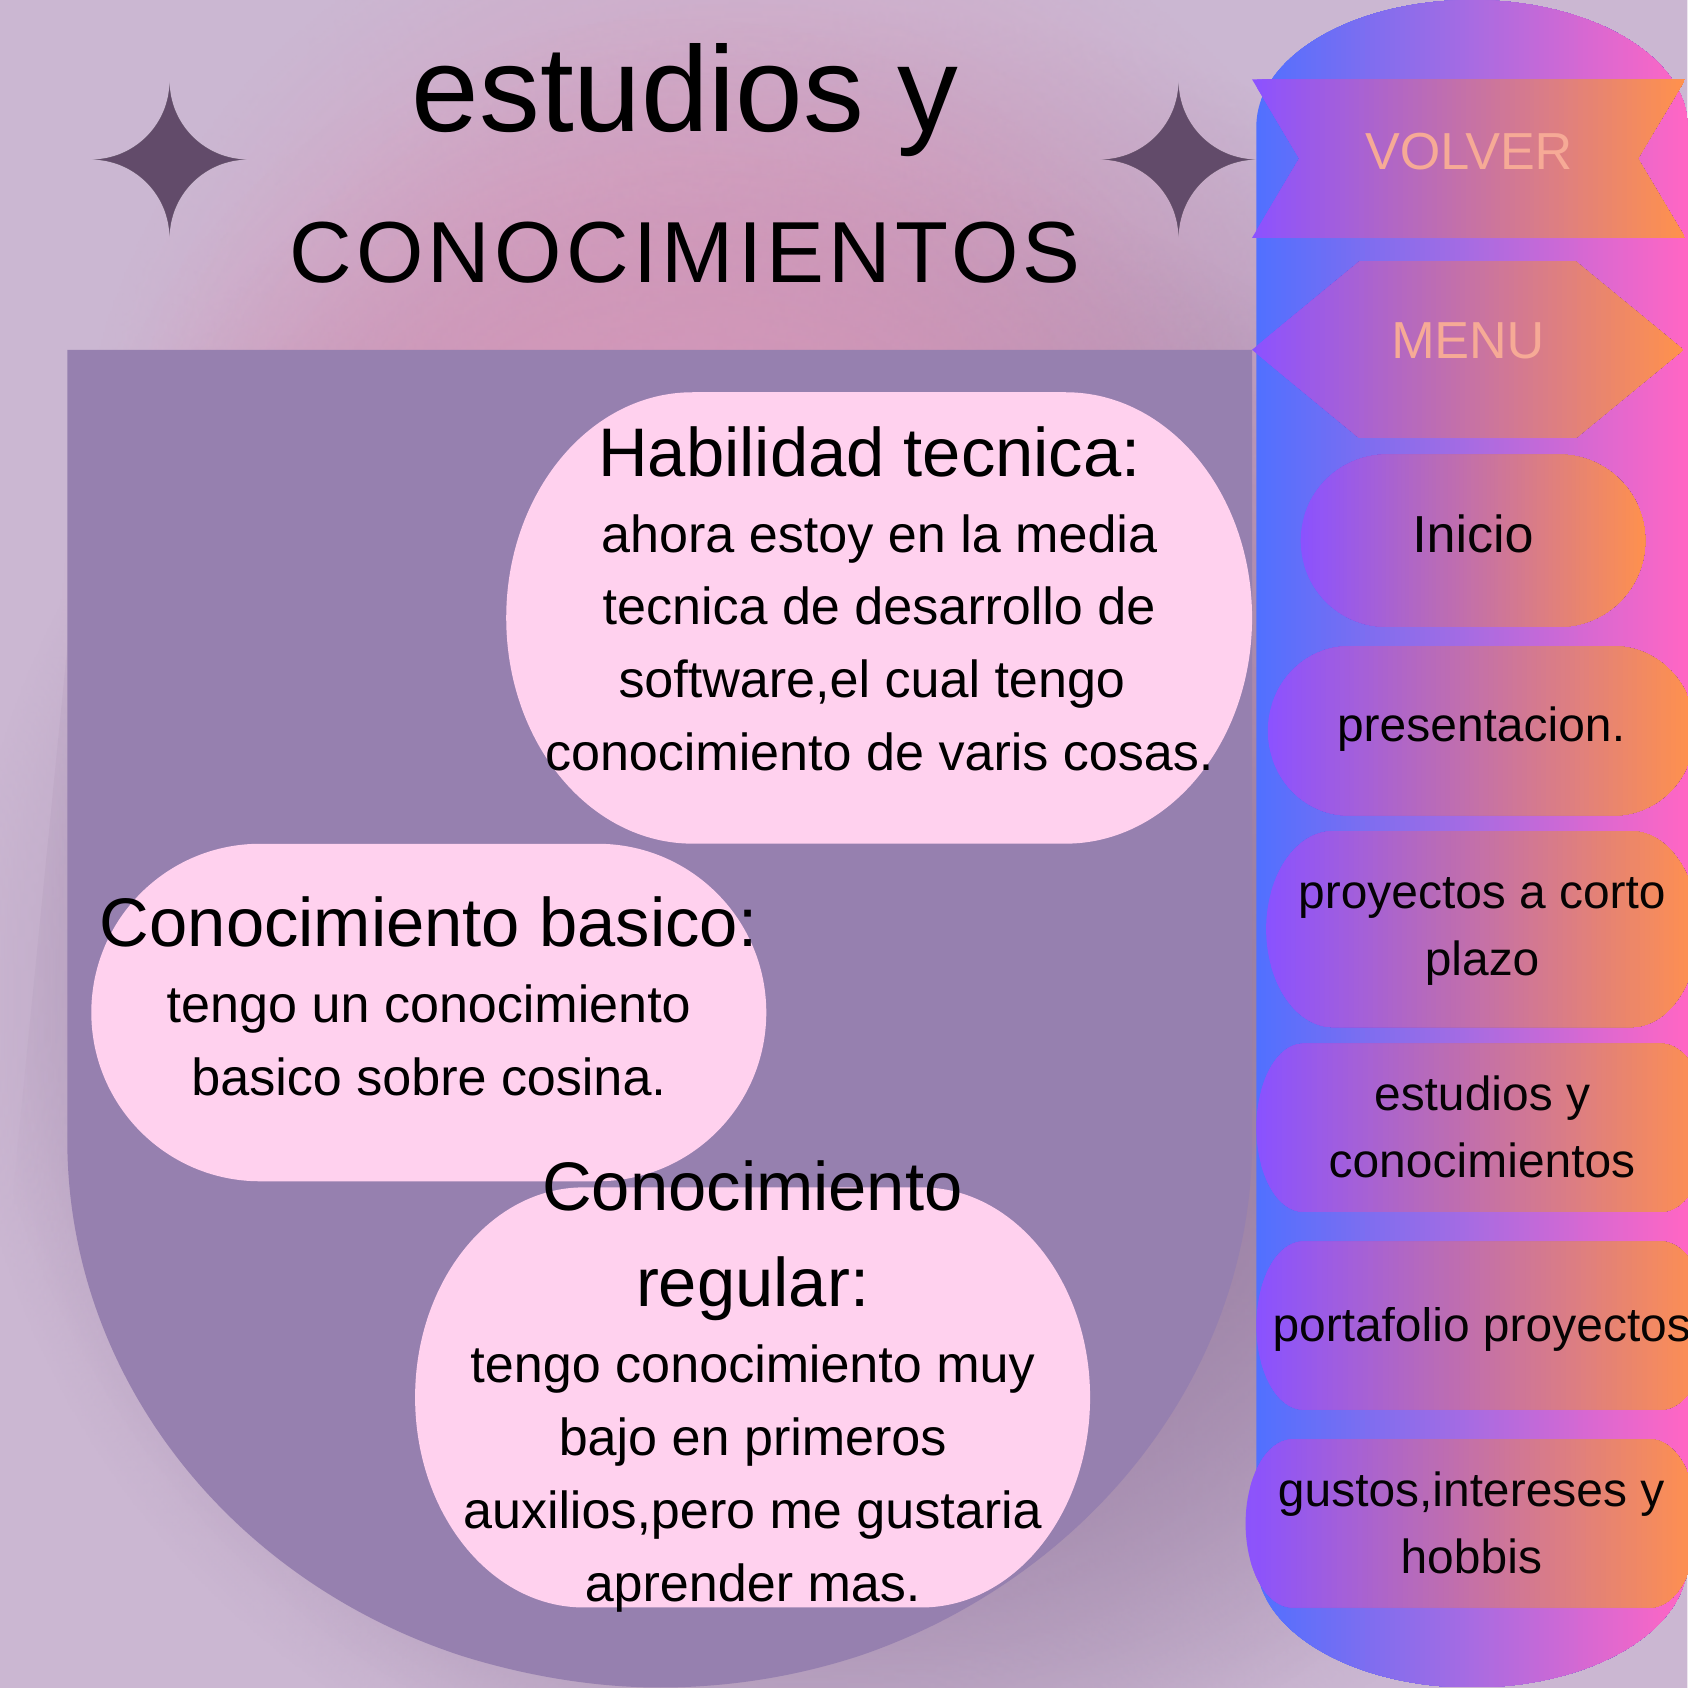

estudios y
CONOCIMIENTOS

VOLVER

MENU

Habilidad tecnica:
ahora estoy en la media tecnica de desarrollo de software,el cual tengo  conocimiento de varis cosas.

Inicio

presentacion.

proyectos a corto plazo

Conocimiento basico:
tengo un conocimiento basico sobre cosina.

estudios y conocimientos

Conocimiento regular:
tengo conocimiento muy bajo en primeros auxilios,pero me gustaria aprender mas.

portafolio proyectos

gustos,intereses y hobbis